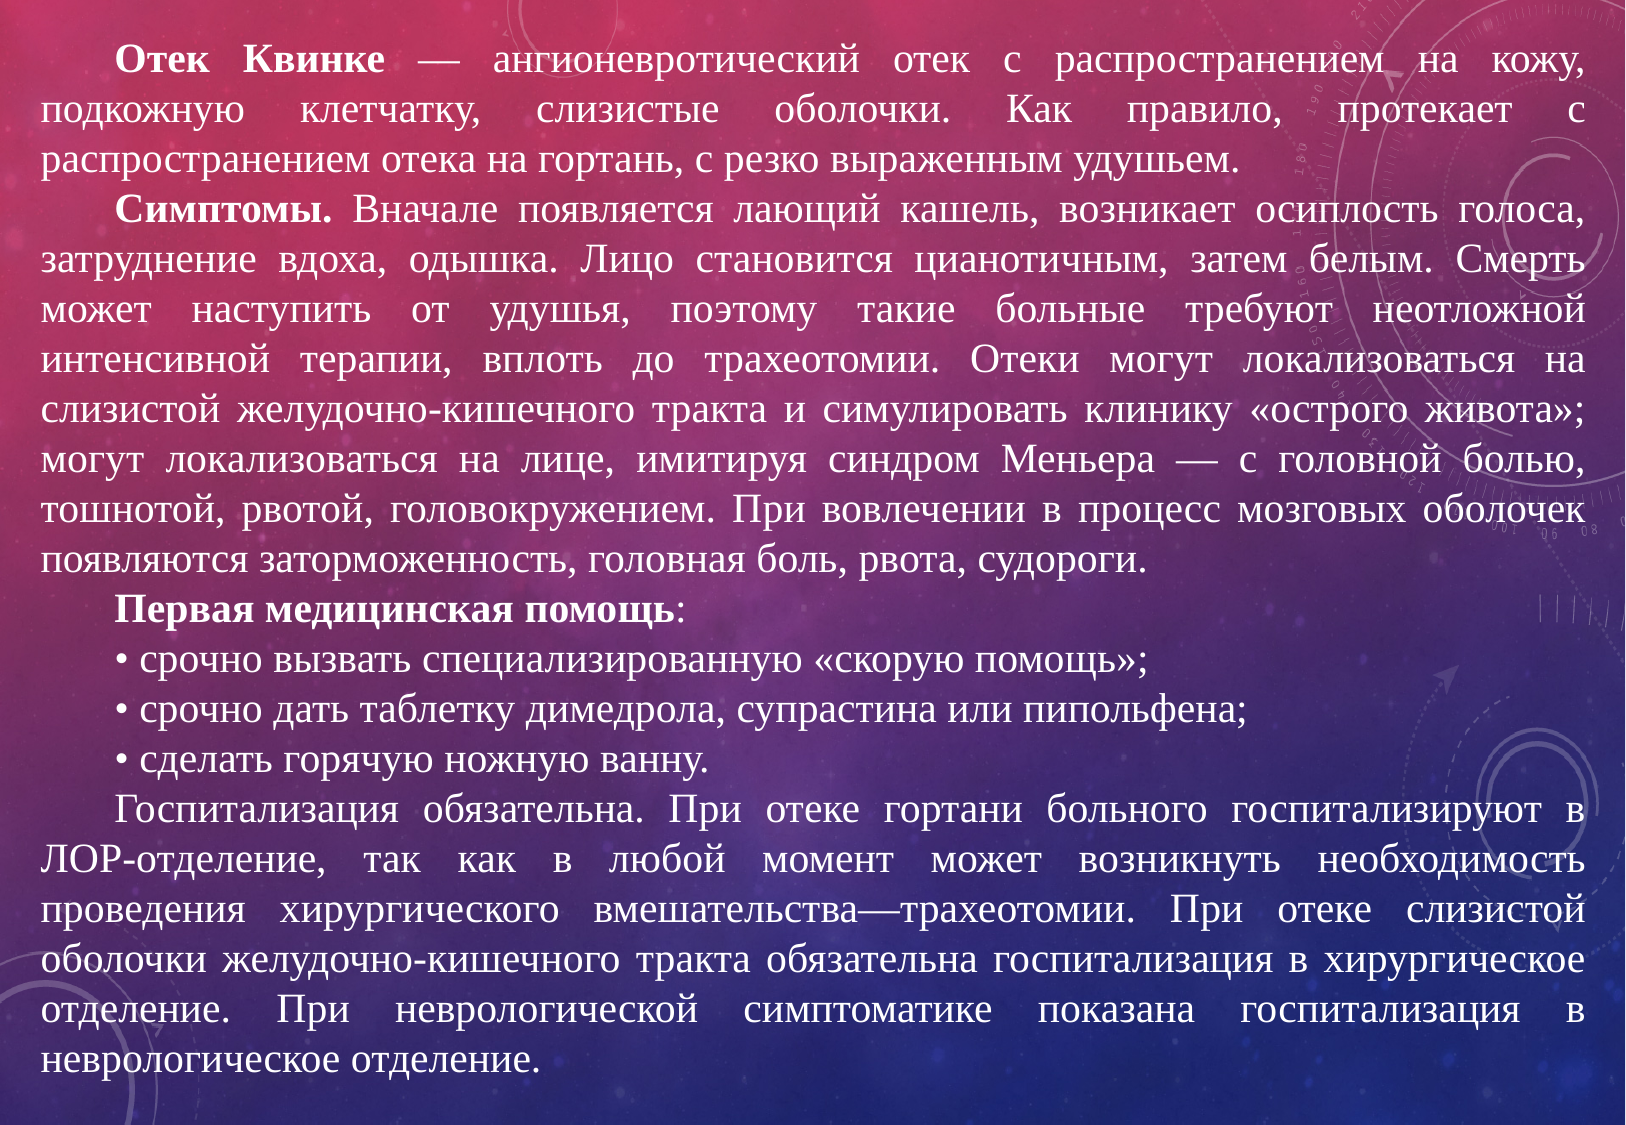

Отек Квинке — ангионевротический отек с распространением на кожу, подкожную клетчатку, слизистые оболочки. Как правило, протекает с распространением отека на гортань, с резко выраженным удушьем.
Симптомы. Вначале появляется лающий кашель, возникает осиплость голоса, затруднение вдоха, одышка. Лицо становится цианотичным, затем белым. Смерть может наступить от удушья, поэтому такие больные требуют неотложной интенсивной терапии, вплоть до трахеотомии. Отеки могут локализоваться на слизистой желудочно-кишечного тракта и симулировать клинику «острого живота»; могут локализоваться на лице, имитируя синдром Меньера — с головной болью, тошнотой, рвотой, головокружением. При вовлечении в процесс мозговых оболочек появляются заторможенность, головная боль, рвота, судороги.
Первая медицинская помощь:
• срочно вызвать специализированную «скорую помощь»;
• срочно дать таблетку димедрола, супрастина или пипольфена;
• сделать горячую ножную ванну.
Госпитализация обязательна. При отеке гортани больного госпитализируют в ЛОР-отделение, так как в любой момент может возникнуть необходимость проведения хирургического вмешательства—трахеотомии. При отеке слизистой оболочки желудочно-кишечного тракта обязательна госпитализация в хирургическое отделение. При неврологической симптоматике показана госпитализация в неврологическое отделение.